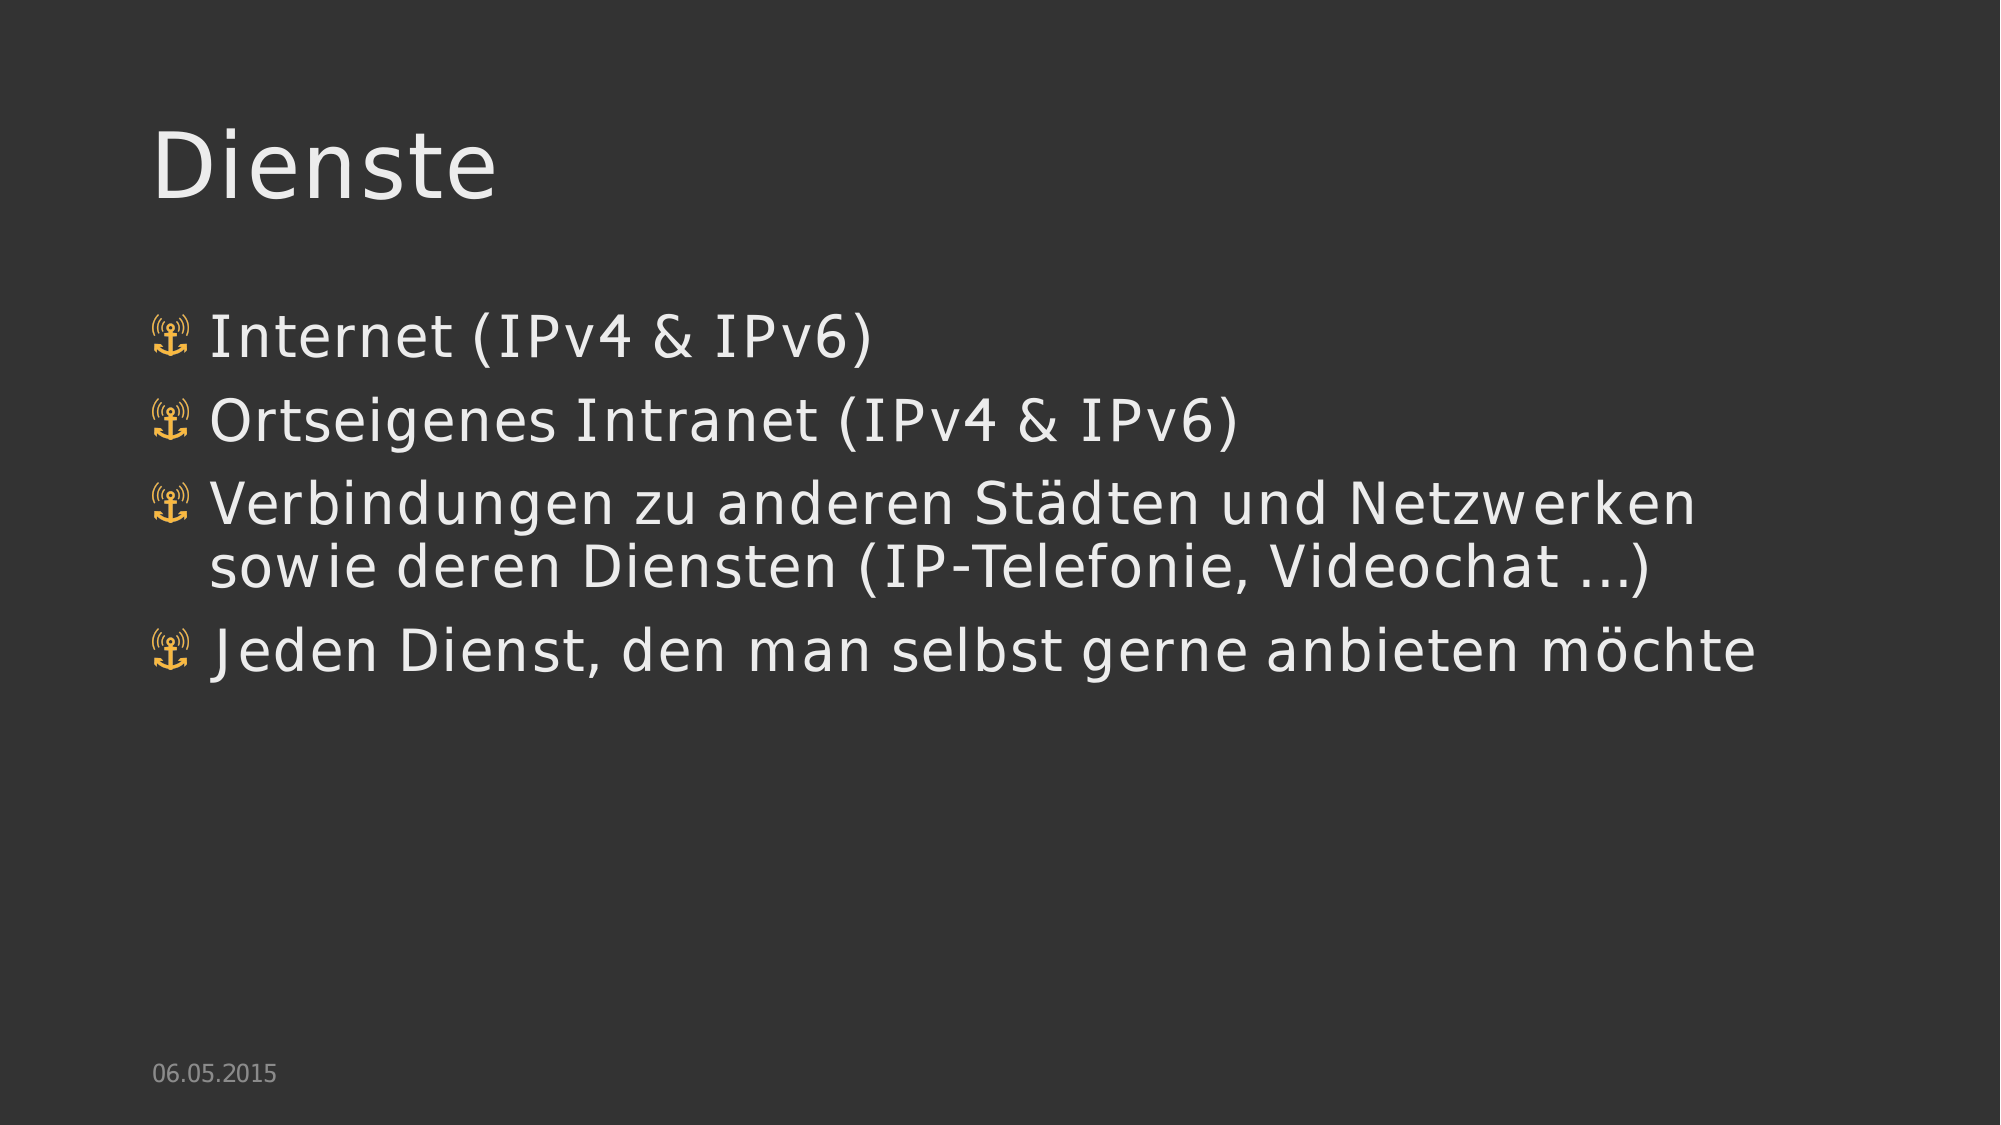

# Dienste
Internet (IPv4 & IPv6)
Ortseigenes Intranet (IPv4 & IPv6)
Verbindungen zu anderen Städten und Netzwerken sowie deren Diensten (IP-Telefonie, Videochat ...)
Jeden Dienst, den man selbst gerne anbieten möchte

06.05.2015